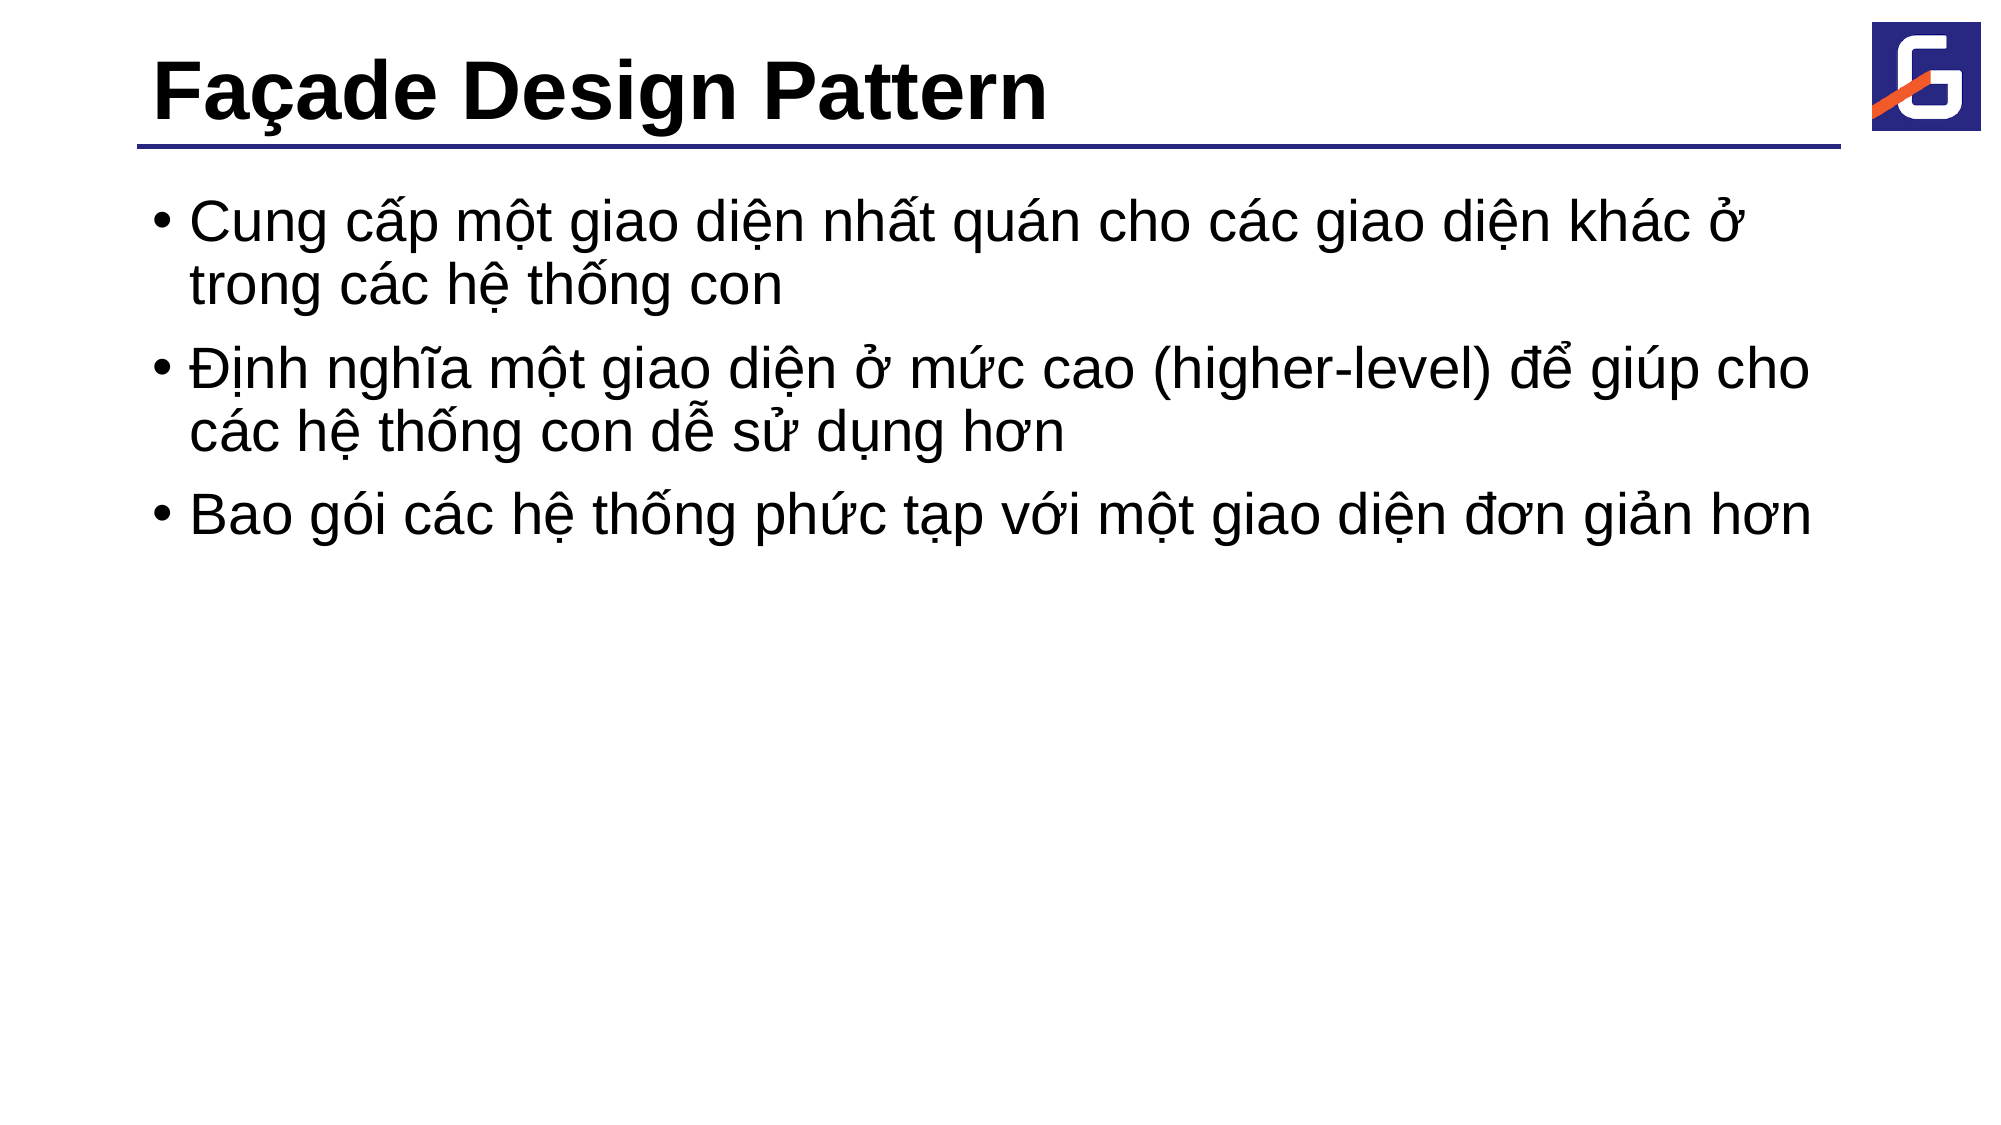

# Façade Design Pattern
Cung cấp một giao diện nhất quán cho các giao diện khác ở trong các hệ thống con
Định nghĩa một giao diện ở mức cao (higher-level) để giúp cho các hệ thống con dễ sử dụng hơn
Bao gói các hệ thống phức tạp với một giao diện đơn giản hơn